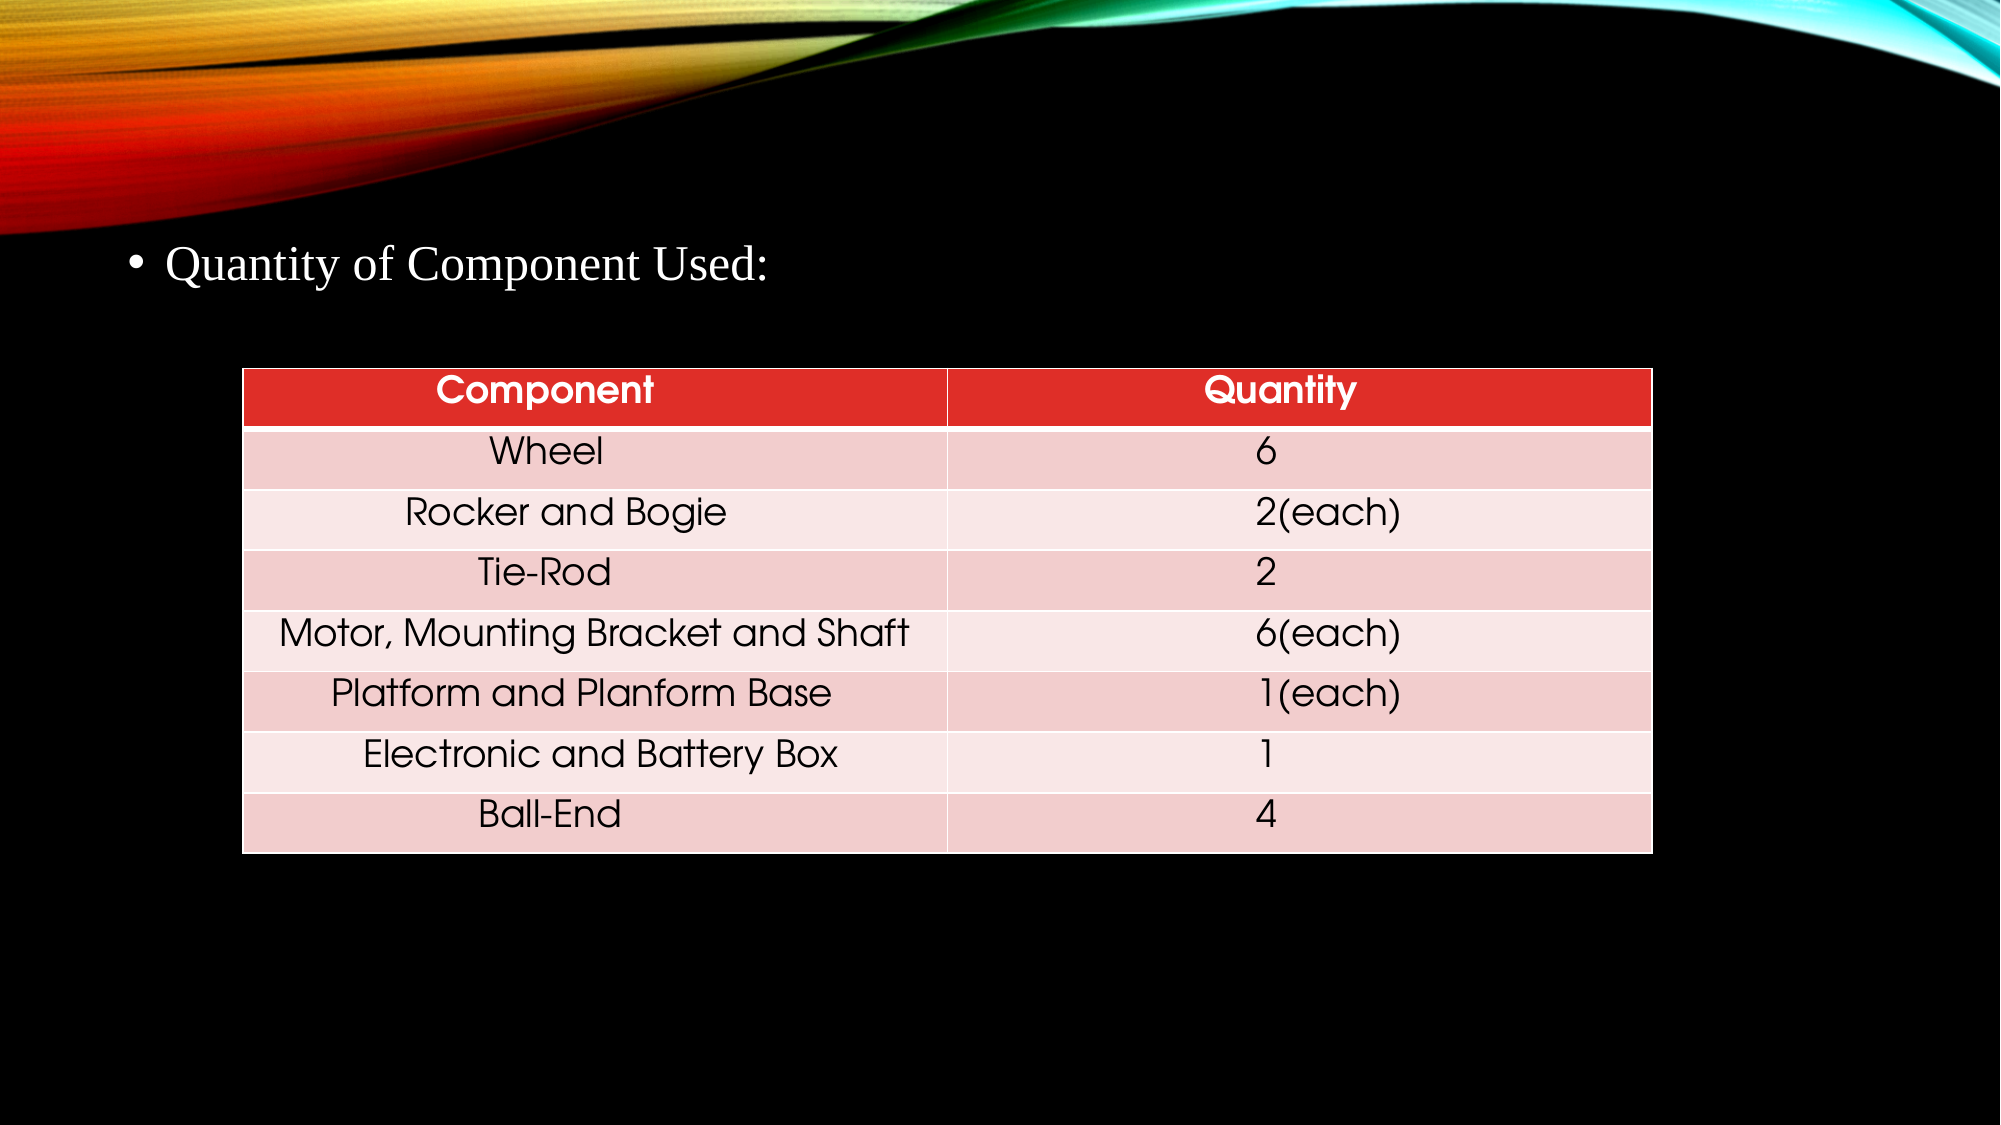

Quantity of Component Used:

| Component | Quantity |
| --- | --- |
| Wheel | 6 |
| Rocker and Bogie | 2(each) |
| Tie-Rod | 2 |
| Motor, Mounting Bracket and Shaft | 6(each) |
| Platform and Planform Base | 1(each) |
| Electronic and Battery Box | 1 |
| Ball-End | 4 |